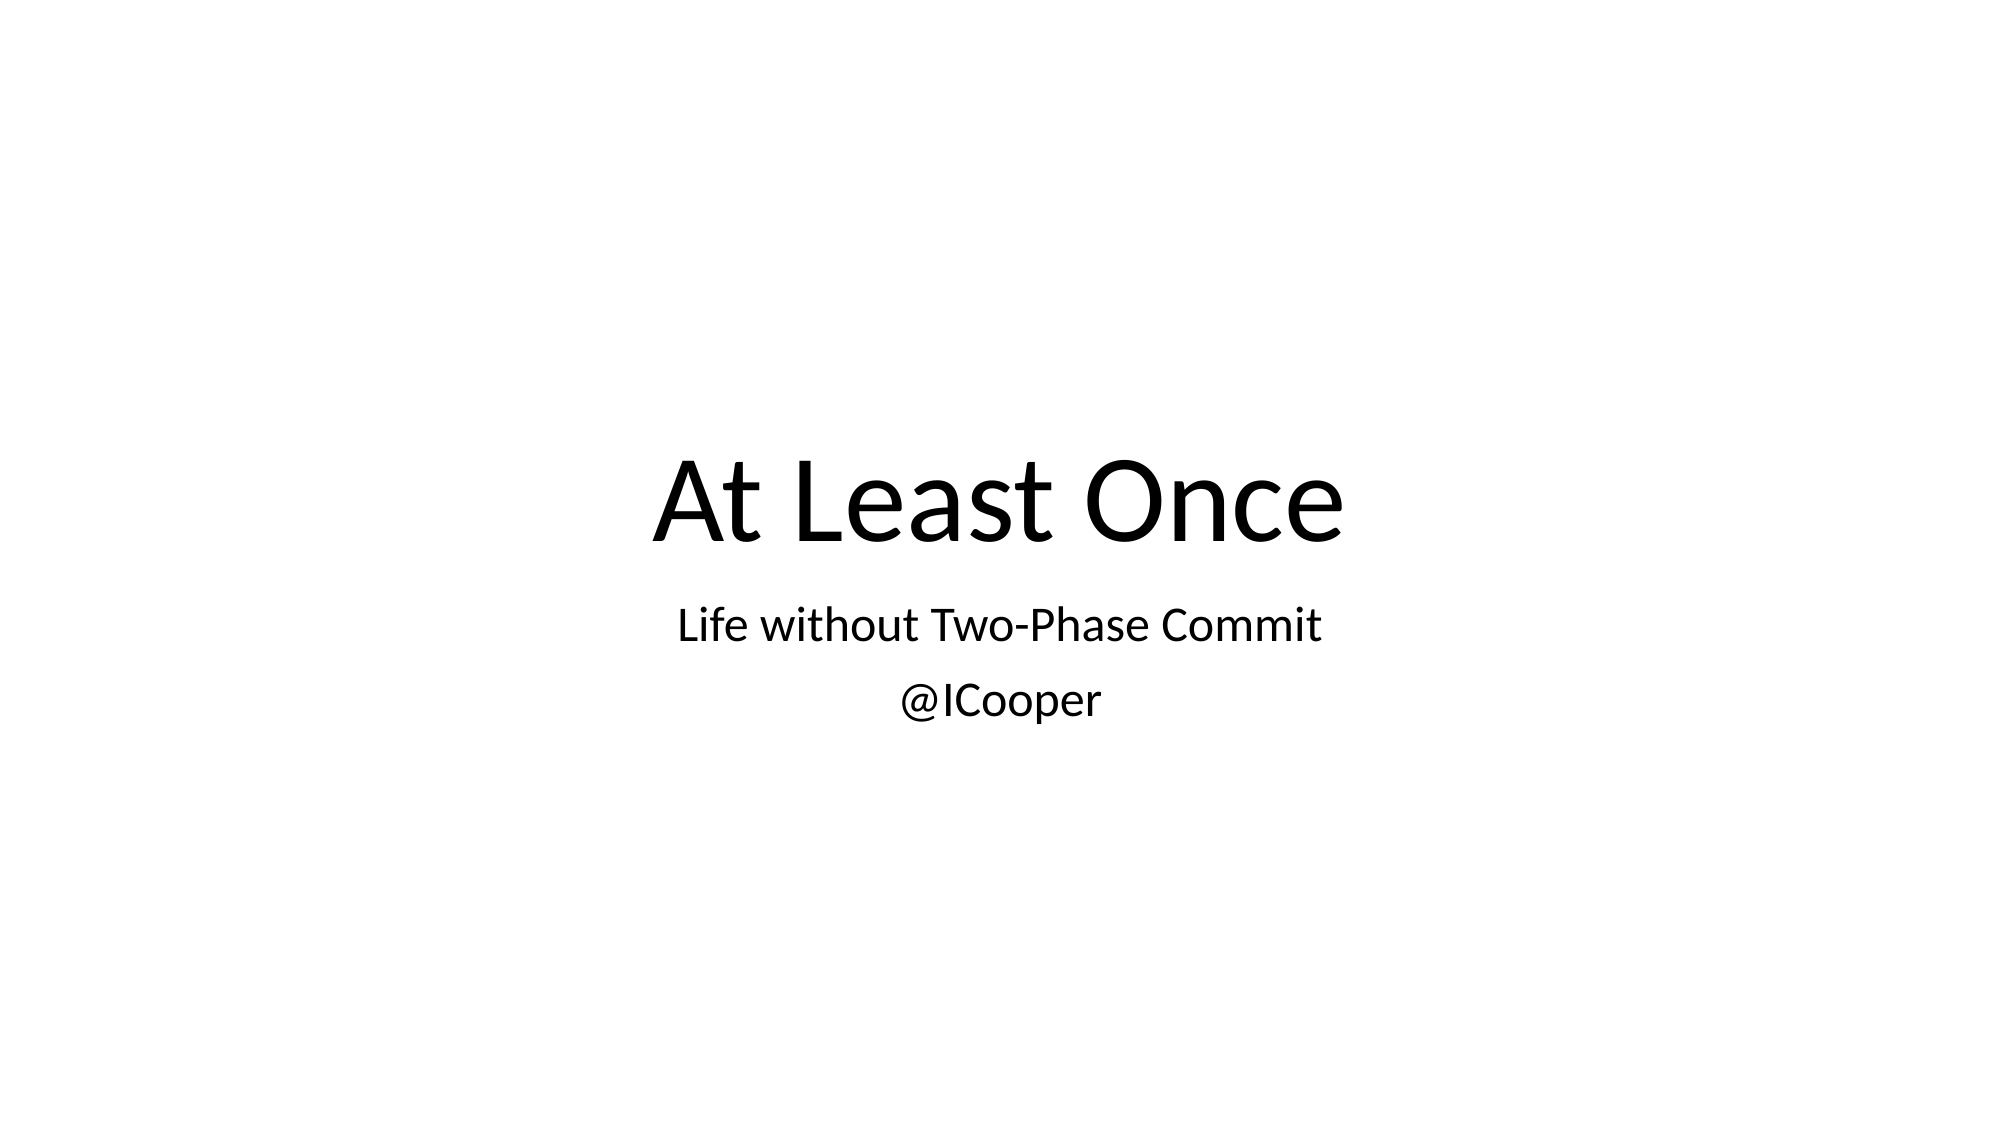

# At Least Once
Life without Two-Phase Commit
@ICooper